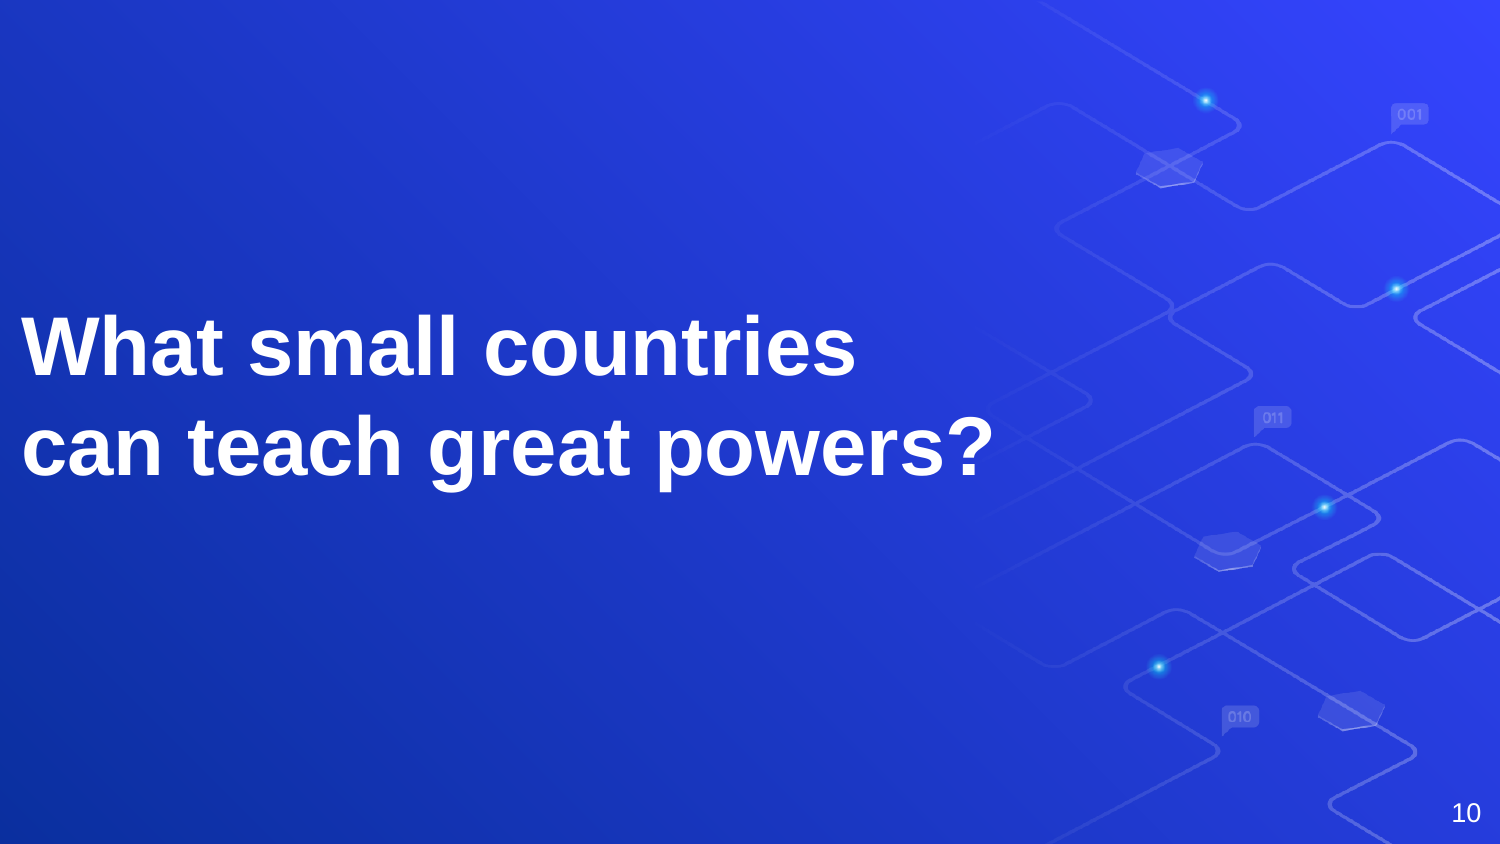

# What small countries can teach great powers?
10